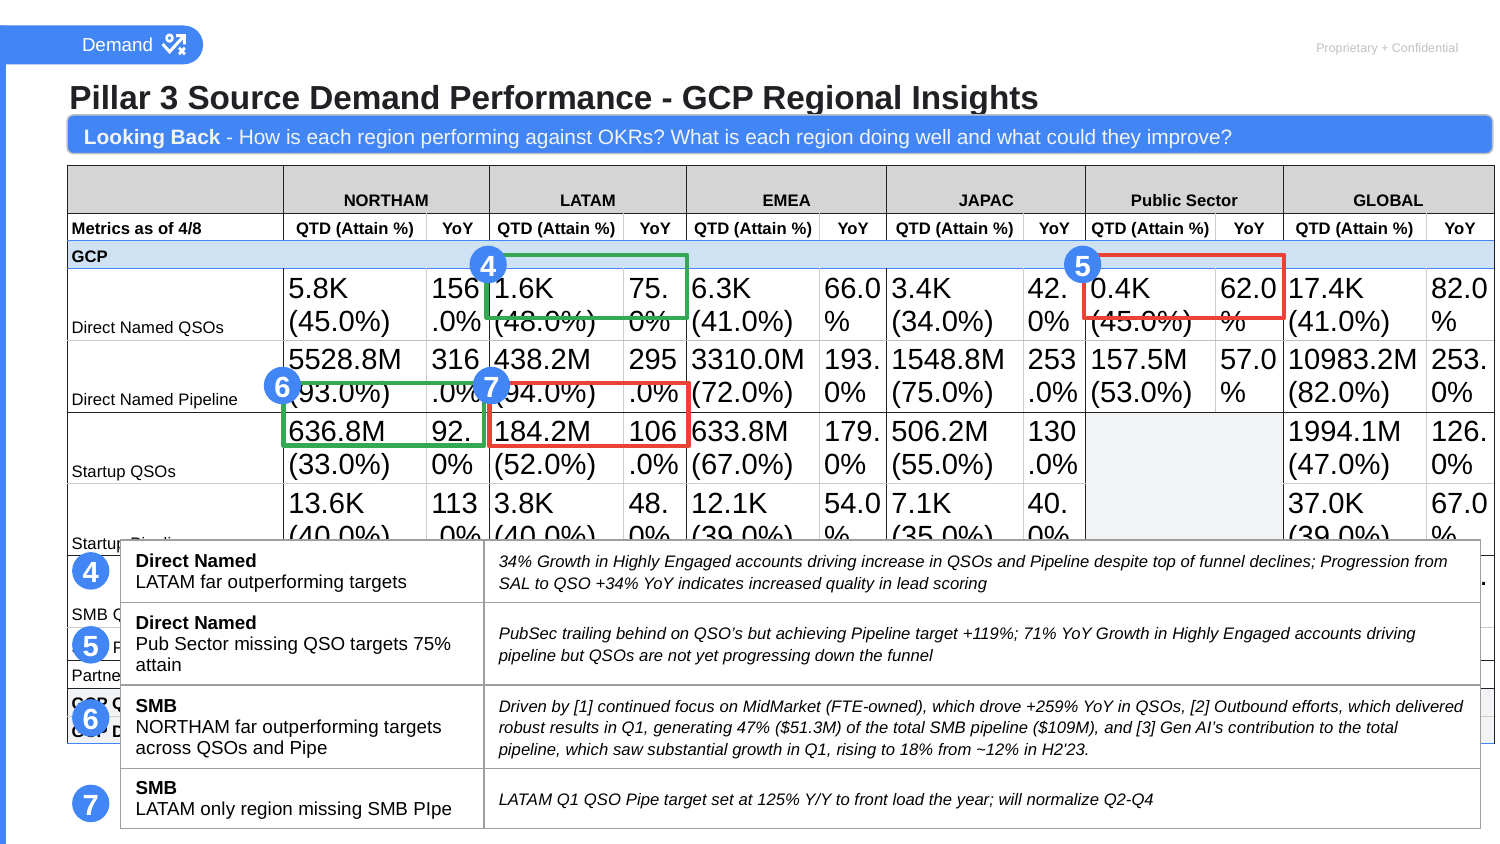

Demand

Pillar 3 Source Demand Performance - GCP Regional Insights
Looking Back - How is each region performing against OKRs? What is each region doing well and what could they improve?
|  | NORTHAM |  | LATAM |  | EMEA |  | JAPAC |  | Public Sector |  | GLOBAL |  |
| --- | --- | --- | --- | --- | --- | --- | --- | --- | --- | --- | --- | --- |
| Metrics as of 4/8 | QTD (Attain %) | YoY | QTD (Attain %) | YoY | QTD (Attain %) | YoY | QTD (Attain %) | YoY | QTD (Attain %) | YoY | QTD (Attain %) | YoY |
| GCP |  |  |  |  |  |  |  |  |  |  |  |  |
| Direct Named QSOs | 5.8K (45.0%) | 156.0% | 1.6K (48.0%) | 75.0% | 6.3K (41.0%) | 66.0% | 3.4K (34.0%) | 42.0% | 0.4K (45.0%) | 62.0% | 17.4K (41.0%) | 82.0% |
| Direct Named Pipeline | 5528.8M (93.0%) | 316.0% | 438.2M (94.0%) | 295.0% | 3310.0M (72.0%) | 193.0% | 1548.8M (75.0%) | 253.0% | 157.5M (53.0%) | 57.0% | 10983.2M (82.0%) | 253.0% |
| Startup QSOs | 636.8M (33.0%) | 92.0% | 184.2M (52.0%) | 106.0% | 633.8M (67.0%) | 179.0% | 506.2M (55.0%) | 130.0% | 33.1M (60.0%) | 128.0% | 1994.1M (47.0%) | 126.0% |
| Startup Pipeline | 13.6K (40.0%) | 113.0% | 3.8K (40.0%) | 48.0% | 12.1K (39.0%) | 54.0% | 7.1K (35.0%) | 40.0% | 0.4K (45.0%) | 62.0% | 37.0K (39.0%) | 67.0% |
| SMB QSOs | 6712.3M (74.0%) | 250.0% | 680.8M (67.0%) | 189.0% | 4218.0M (68.0%) | 175.0% | 2187.9M (66.0%) | 201.0% | 190.6M (54.0%) | 66.0% | 13989.5M (70.0%) | 209.0% |
| SMB Pipeline | $109M (183%) | 234% | $23M (76%) | 82% | $110M (122%) | 58% | $57M (132%) | 138% |  |  | $299M (134%) | 115% |
| Partner Pipeline | $290M (90%) | 102% | $86M (121%) | 84% | $262M (125%) | 158% | $210M (130%) | 122% | $5M (87%) | -5% | $853M (109%) | 118% |
| GCP QSOs | 7.2K (104%) | 119% | 2.0K (112%) | 57% | 6.5K (106%) | 43% | 3.5K (96%) | 26% | 0.2K (75%) | 17% | 19.3K (103%) | 61% |
| GCP Direct + Partner Pipe | $3267M (184%) | 187% | $316M (175%) | 194% | $1716M (140%) | 87% | $946M (167%) | 146% | $111M (118%) | 19% | $6336M (165%) | 141% |
4
5

6
7

| Direct Named LATAM far outperforming targets | 34% Growth in Highly Engaged accounts driving increase in QSOs and Pipeline despite top of funnel declines; Progression from SAL to QSO +34% YoY indicates increased quality in lead scoring |
| --- | --- |
| Direct Named Pub Sector missing QSO targets 75% attain | PubSec trailing behind on QSO’s but achieving Pipeline target +119%; 71% YoY Growth in Highly Engaged accounts driving pipeline but QSOs are not yet progressing down the funnel |
| SMB NORTHAM far outperforming targets across QSOs and Pipe | Driven by [1] continued focus on MidMarket (FTE-owned), which drove +259% YoY in QSOs, [2] Outbound efforts, which delivered robust results in Q1, generating 47% ($51.3M) of the total SMB pipeline ($109M), and [3] Gen AI’s contribution to the total pipeline, which saw substantial growth in Q1, rising to 18% from ~12% in H2'23. |
| SMB LATAM only region missing SMB PIpe | LATAM Q1 QSO Pipe target set at 125% Y/Y to front load the year; will normalize Q2-Q4 |
4
5
6
7
Data Source